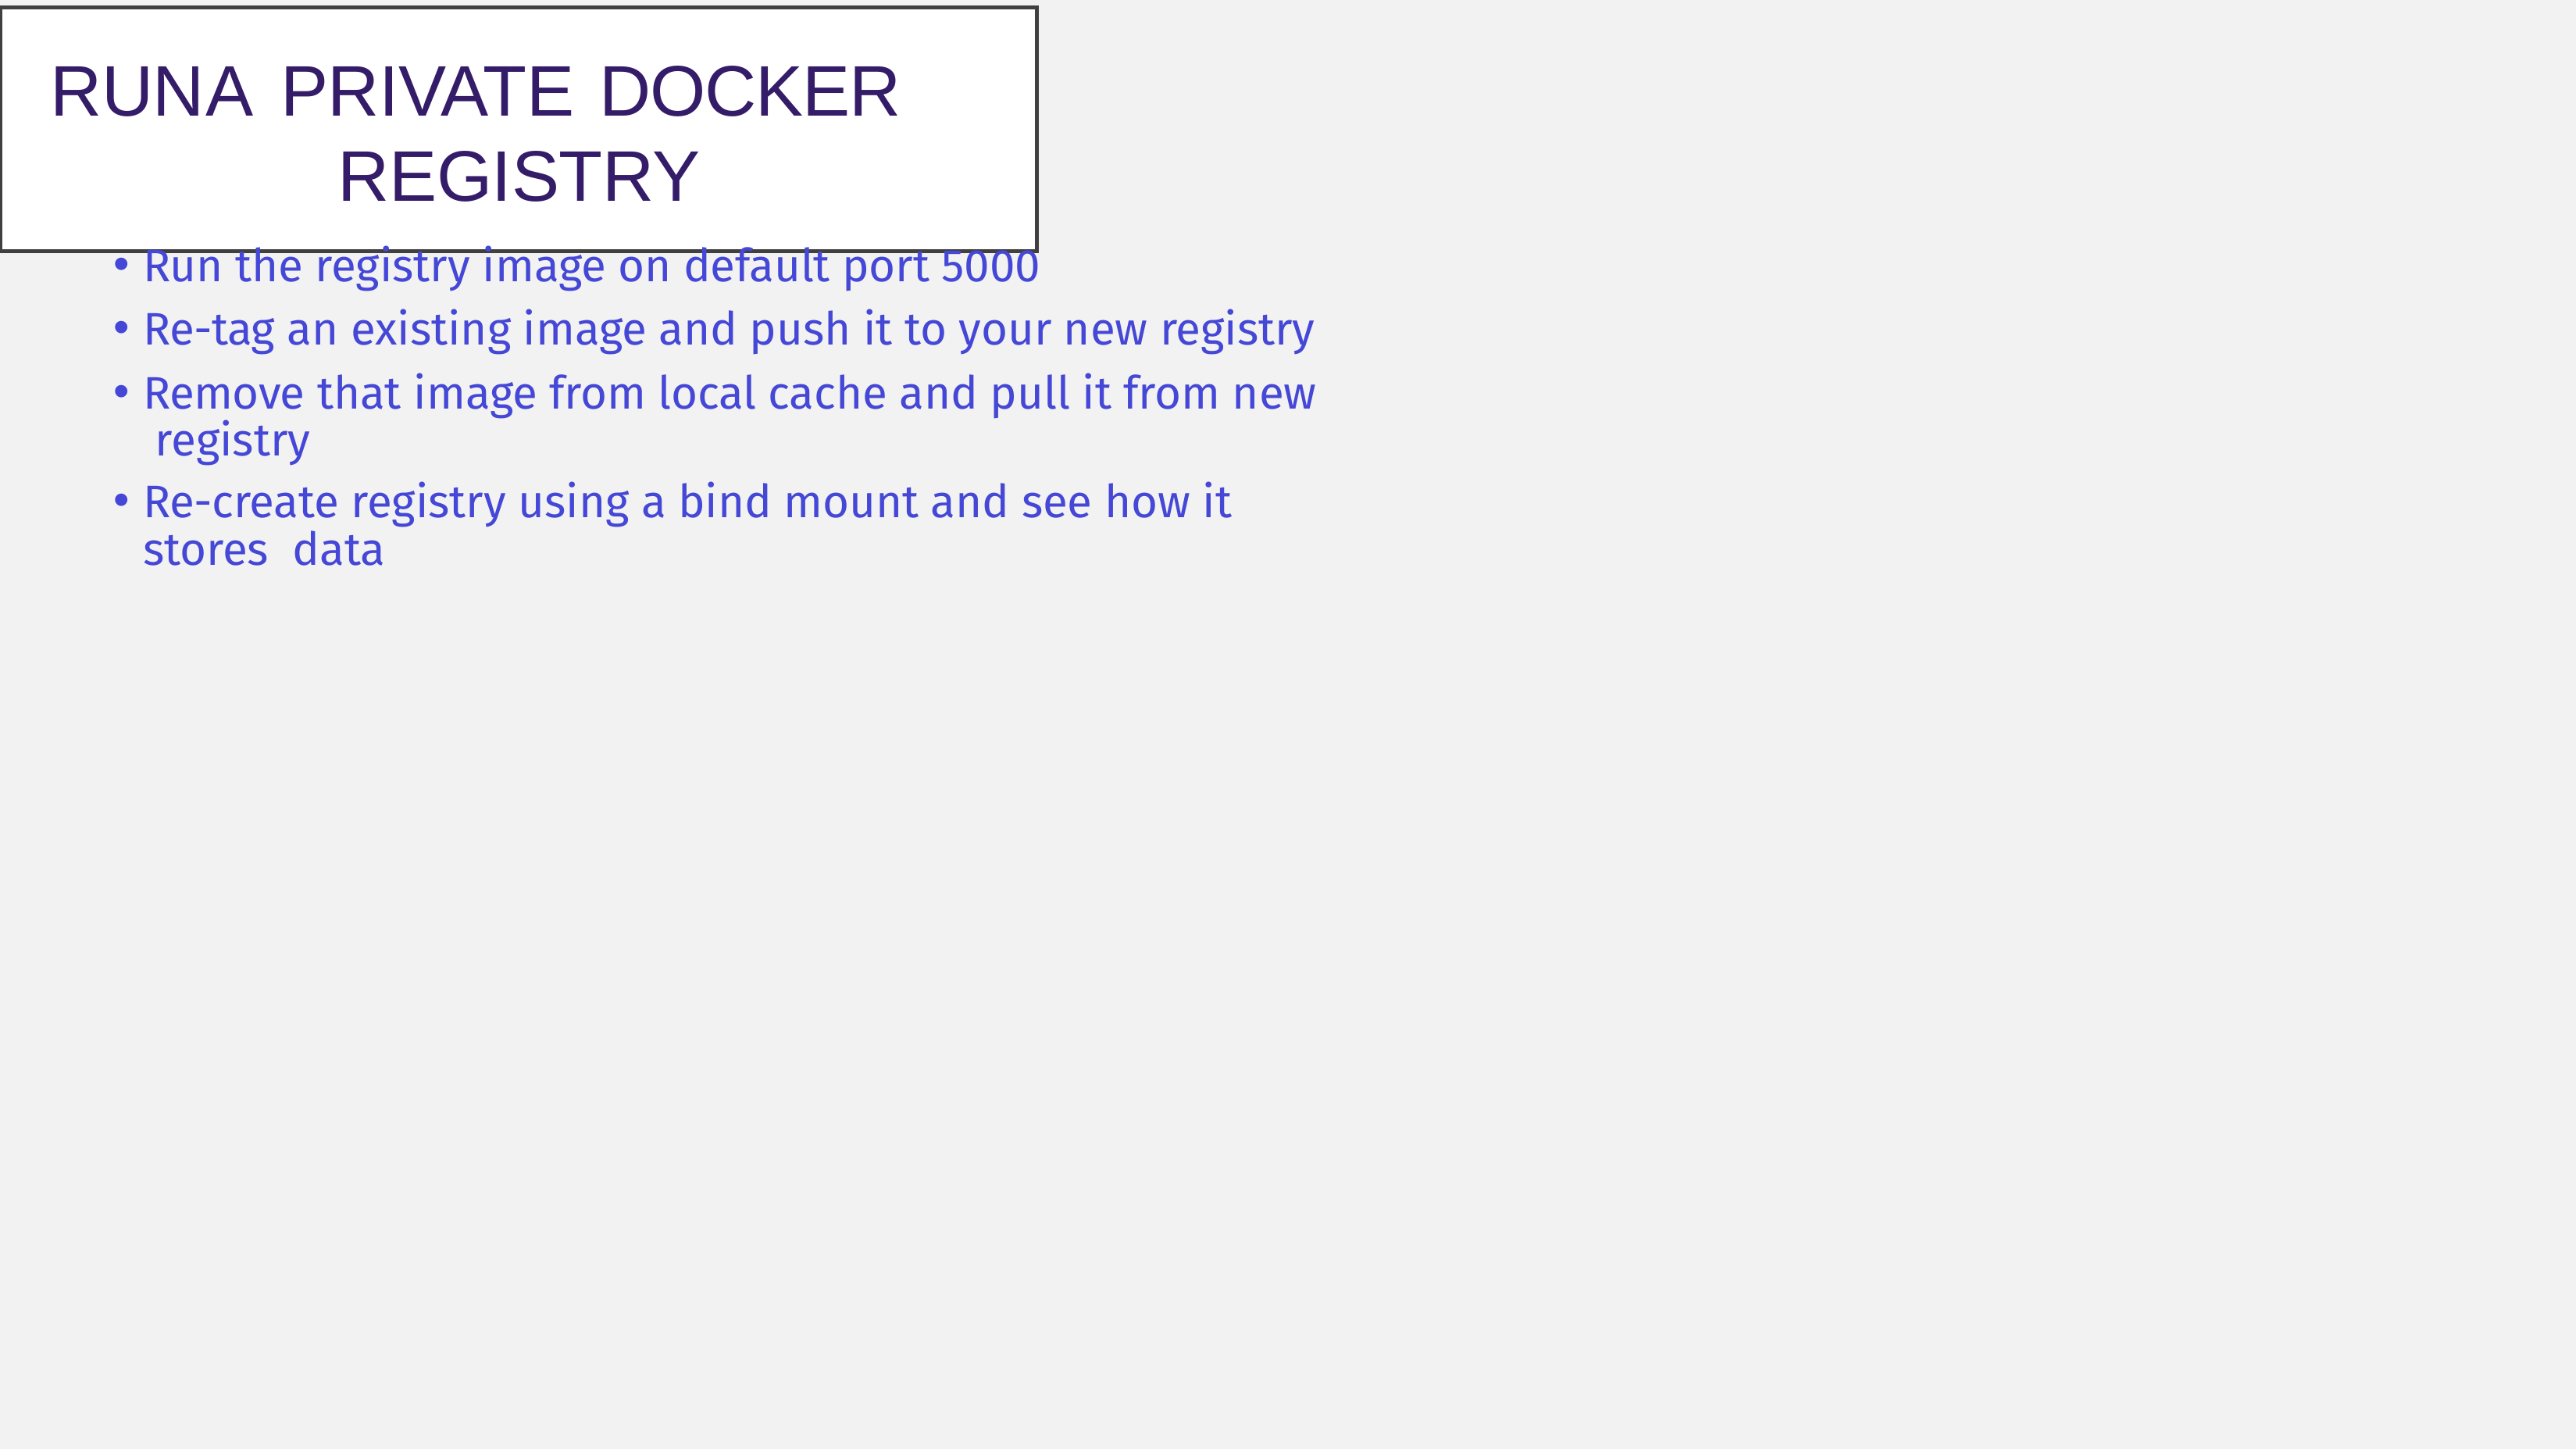

Run	a Private Docker	Registry
Run the registry image on default port 5000
Re-tag an existing image and push it to your new registry
Remove that image from local cache and pull it from new  registry
Re-create registry using a bind mount and see how it stores  data